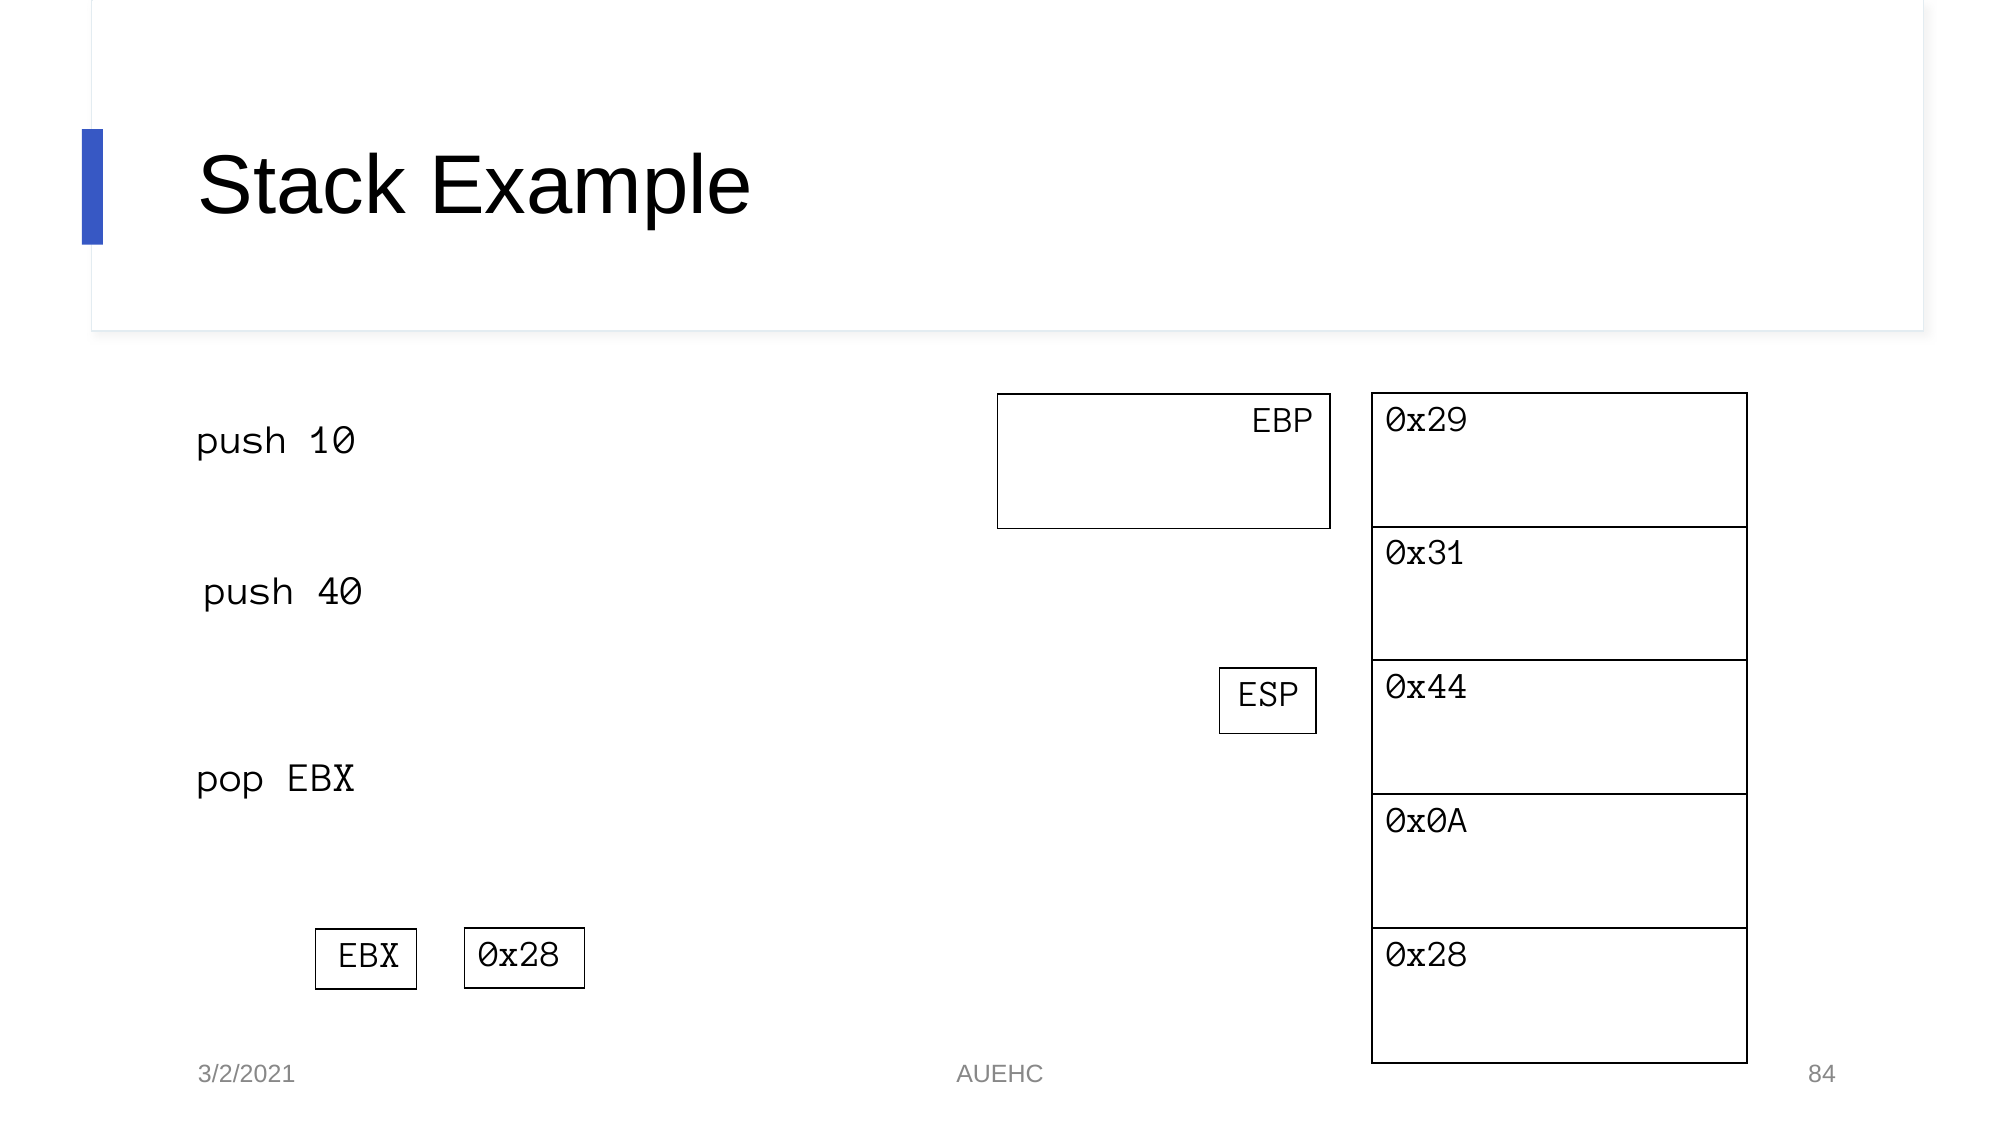

# Stack Example
| 0x29 |
| --- |
| 0x31 |
| 0x44 |
| EBP |
| --- |
push 10
push 40
| ESP |
| --- |
pop EBX
| 0x0A |
| --- |
| 0x28 |
| --- |
| 0x28 |
| --- |
| EBX |
| --- |

3/2/2021
AUEHC
84